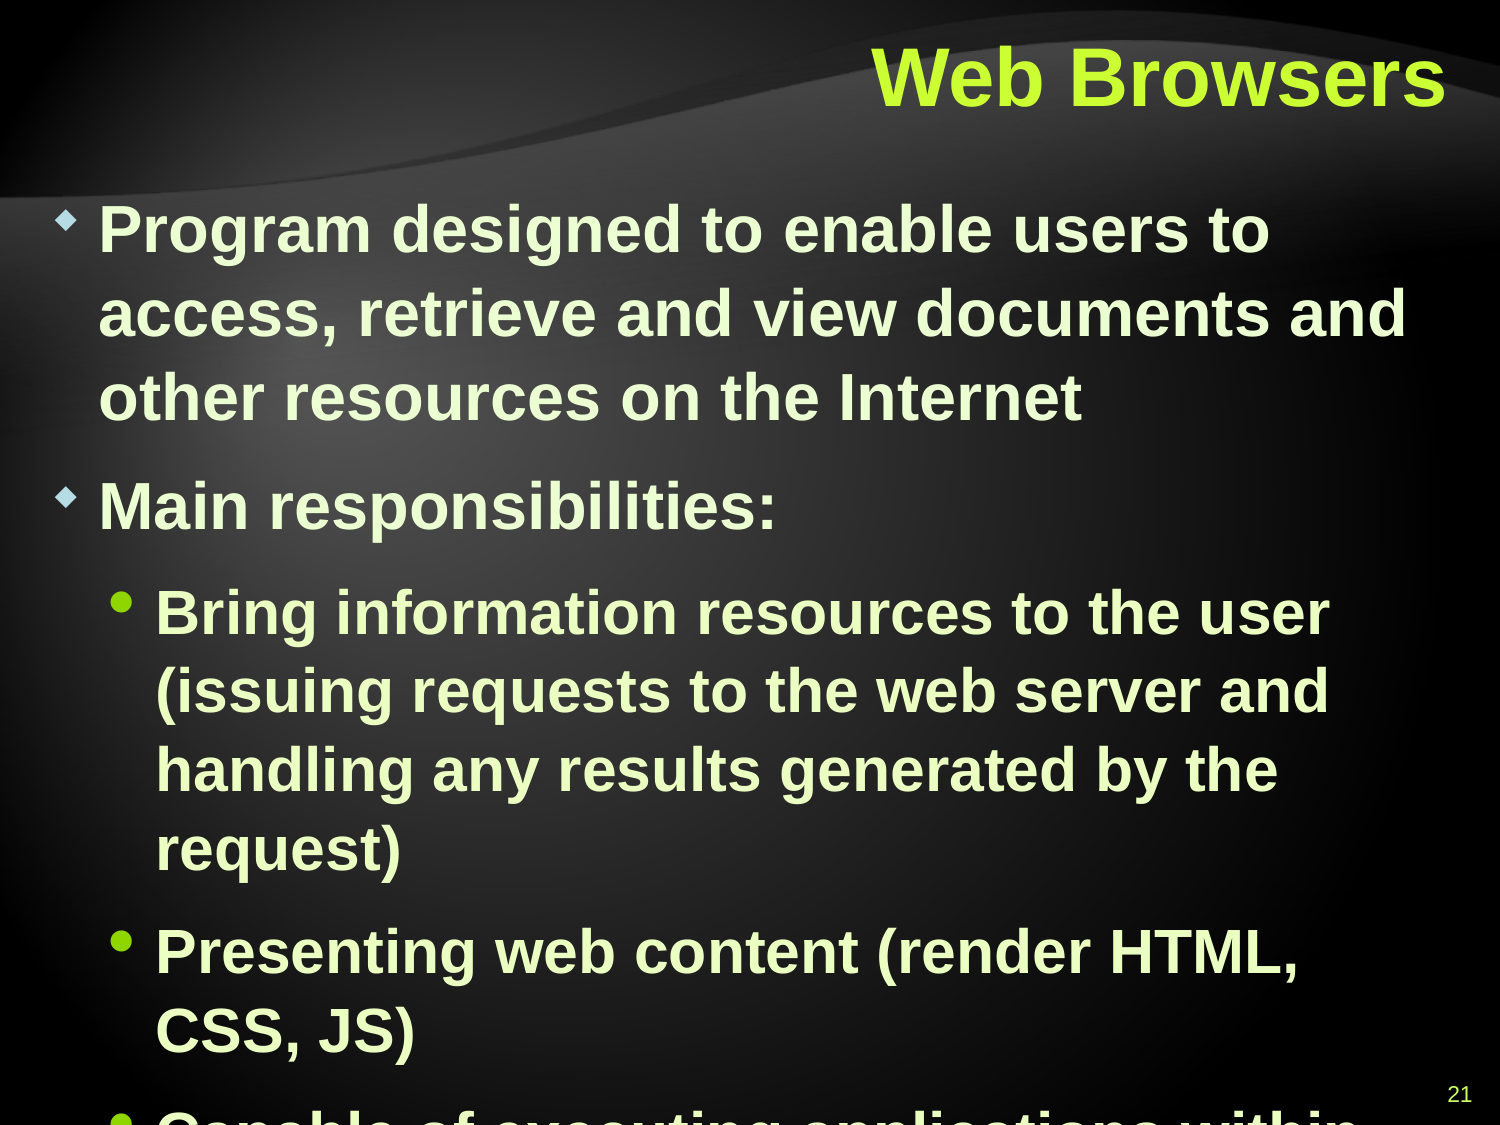

# Web Browsers
Program designed to enable users to access, retrieve and view documents and other resources on the Internet
Main responsibilities:
Bring information resources to the user (issuing requests to the web server and handling any results generated by the request)
Presenting web content (render HTML, CSS, JS)
Capable of executing applications within the same context as the document on view (Flash)
21